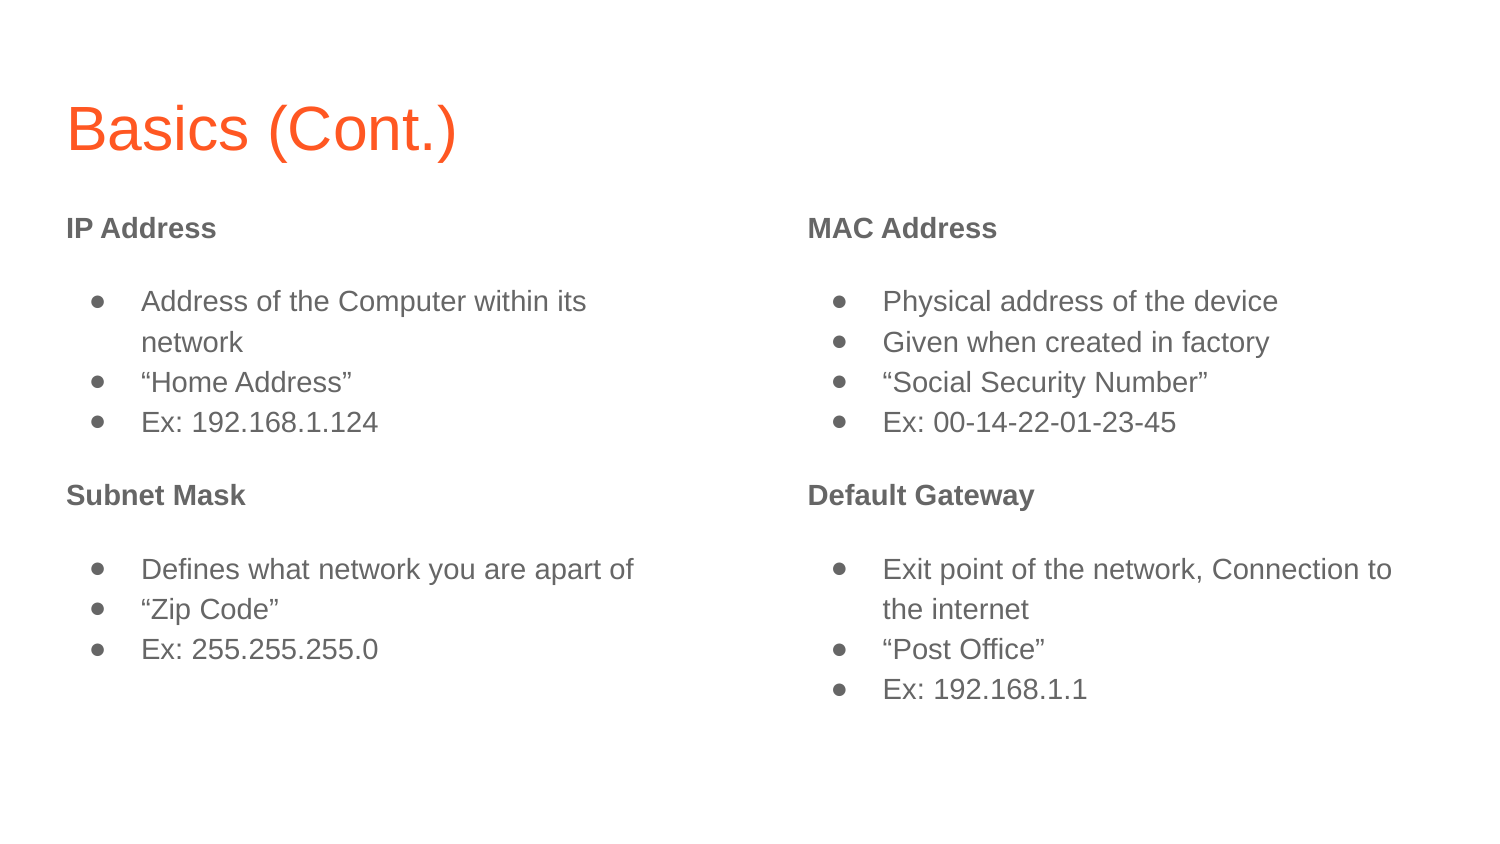

# Basics (Cont.)
IP Address
Address of the Computer within its network
“Home Address”
Ex: 192.168.1.124
Subnet Mask
Defines what network you are apart of
“Zip Code”
Ex: 255.255.255.0
MAC Address
Physical address of the device
Given when created in factory
“Social Security Number”
Ex: 00-14-22-01-23-45
Default Gateway
Exit point of the network, Connection to the internet
“Post Office”
Ex: 192.168.1.1